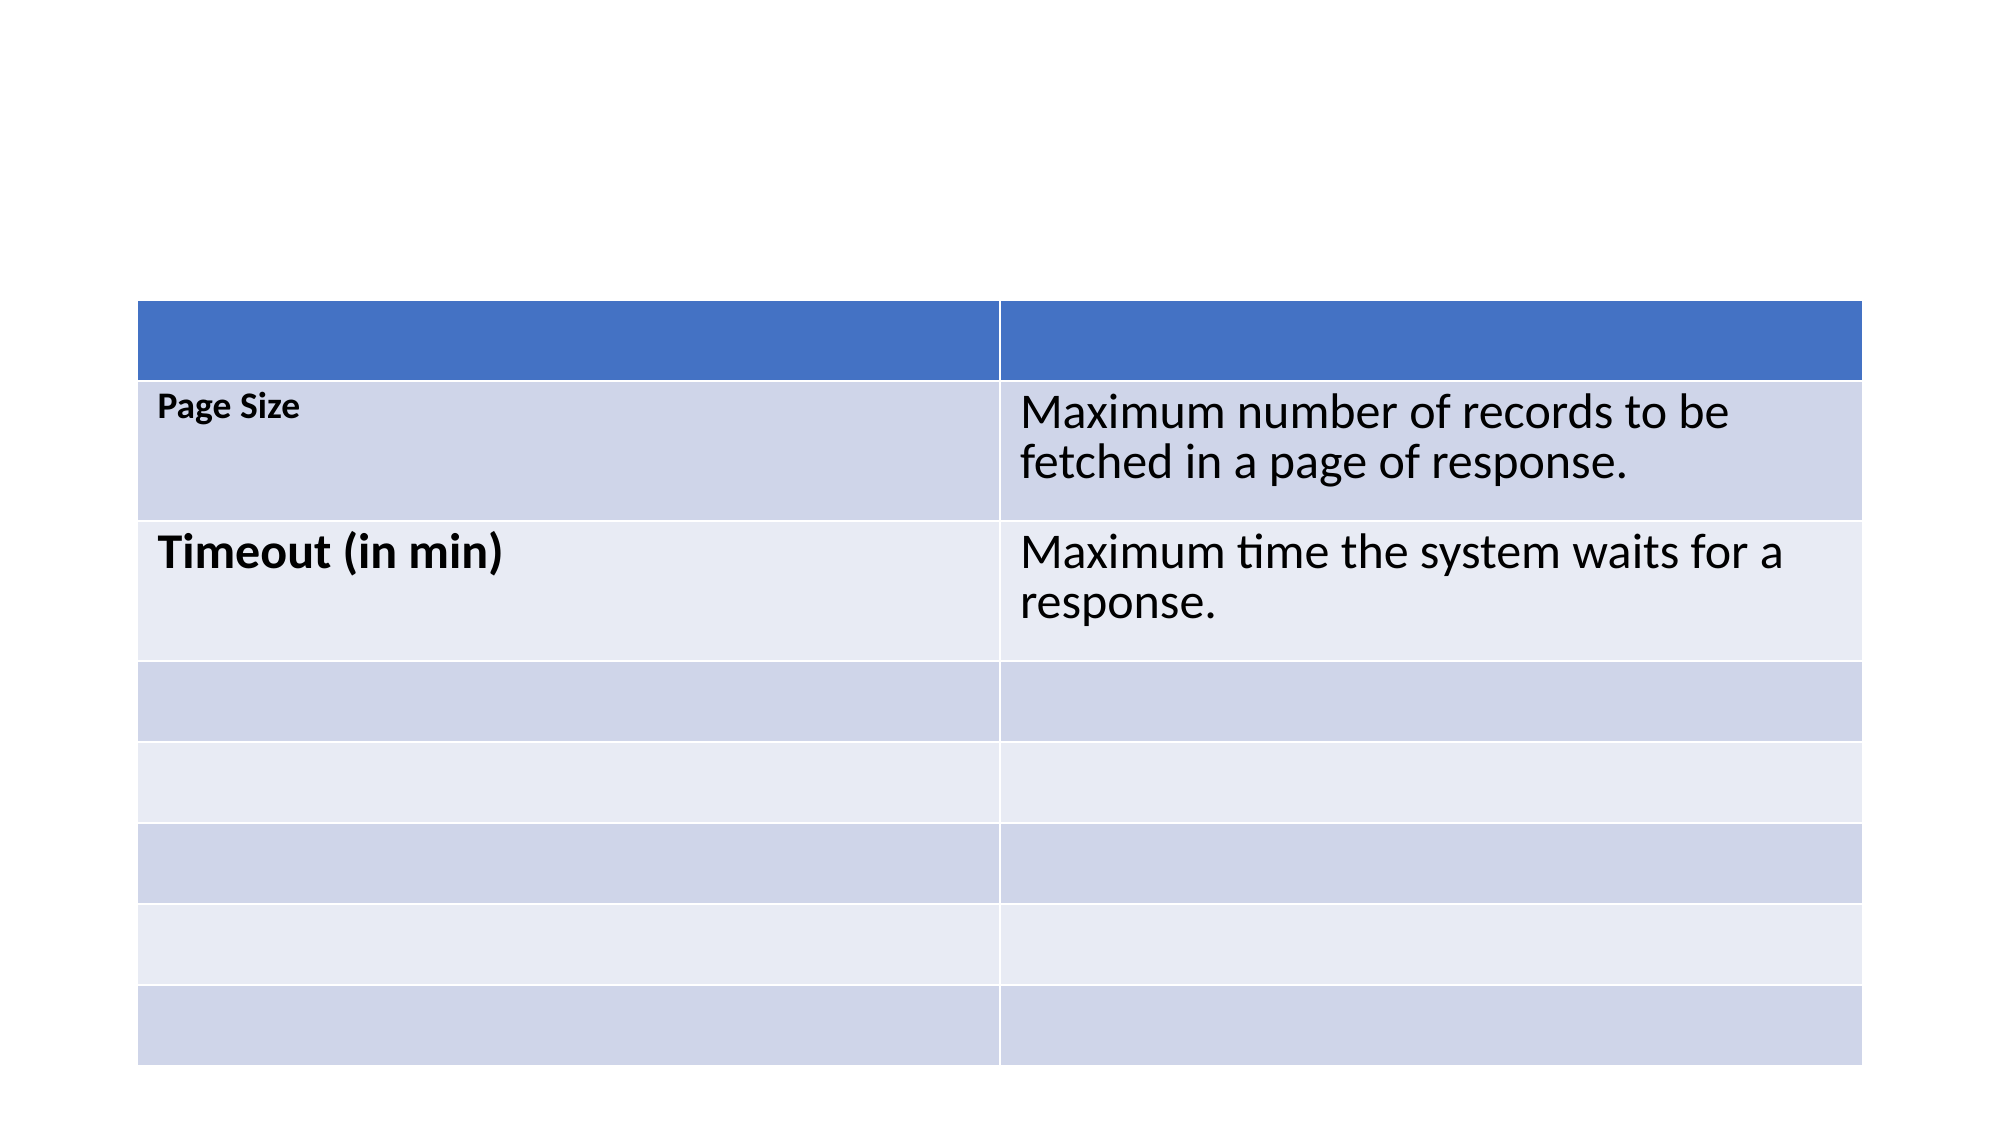

#
|  |  |
| --- | --- |
| Page Size | Maximum number of records to be fetched in a page of response. |
| Timeout (in min) | Maximum time the system waits for a response. |
|  |  |
|  |  |
|  |  |
|  |  |
|  |  |